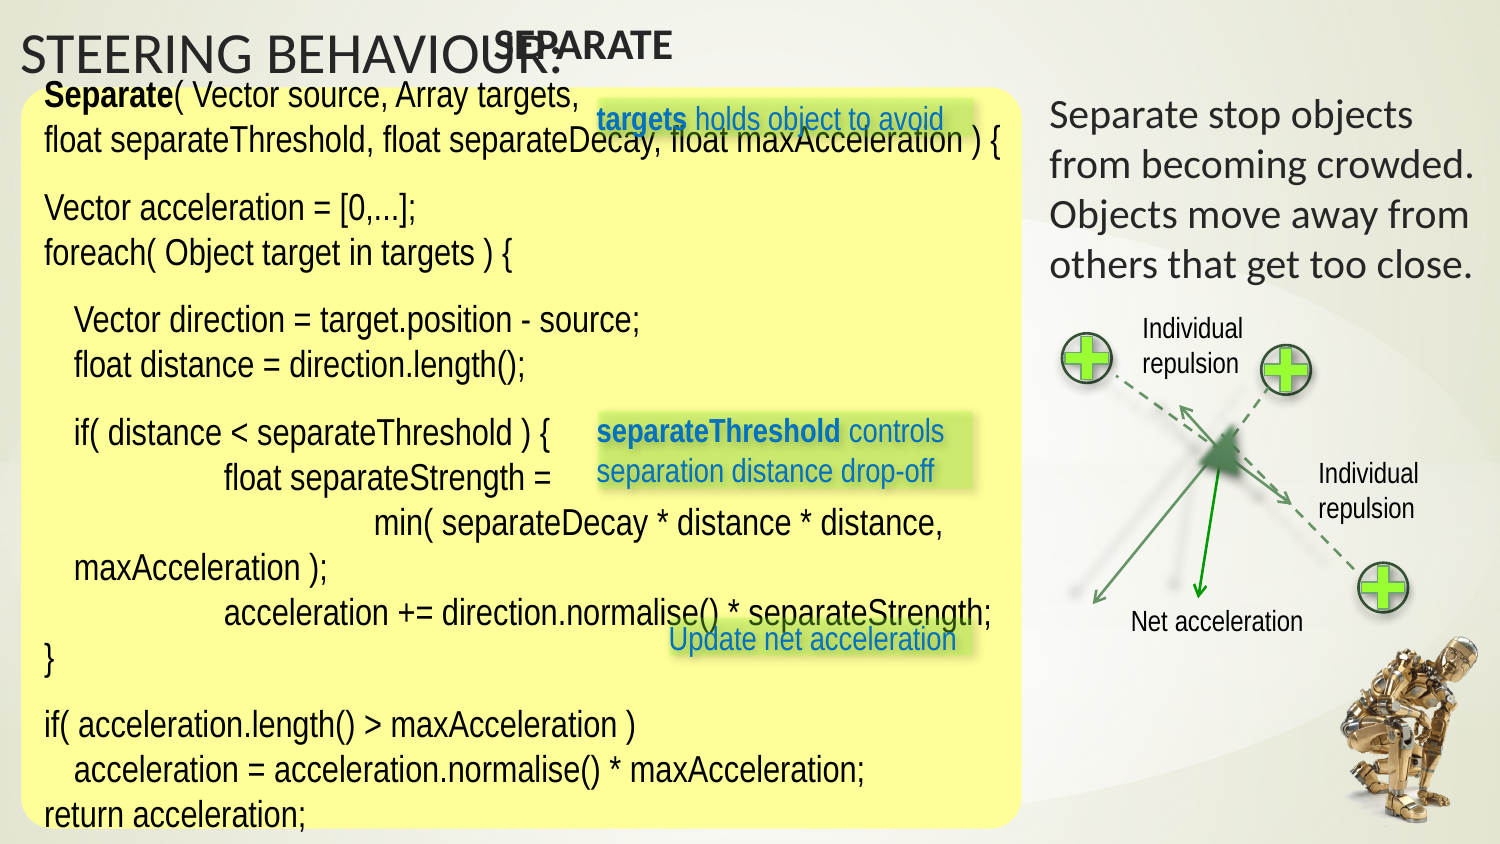

Separate
Separate( Vector source, Array targets,
float separateThreshold, float separateDecay, float maxAcceleration ) {

Vector acceleration = [0,...];
foreach( Object target in targets ) {

	Vector direction = target.position - source;
	float distance = direction.length();

	if( distance < separateThreshold ) {
		float separateStrength =
			min( separateDecay * distance * distance, maxAcceleration );
		acceleration += direction.normalise() * separateStrength;
}

if( acceleration.length() > maxAcceleration )
	acceleration = acceleration.normalise() * maxAcceleration;
return acceleration;
Separate stop objects from becoming crowded. Objects move away from others that get too close.

targets holds object to avoid
Individual repulsion

Individual repulsion

Net acceleration
separateThreshold controls separation distance drop-off
Update net acceleration